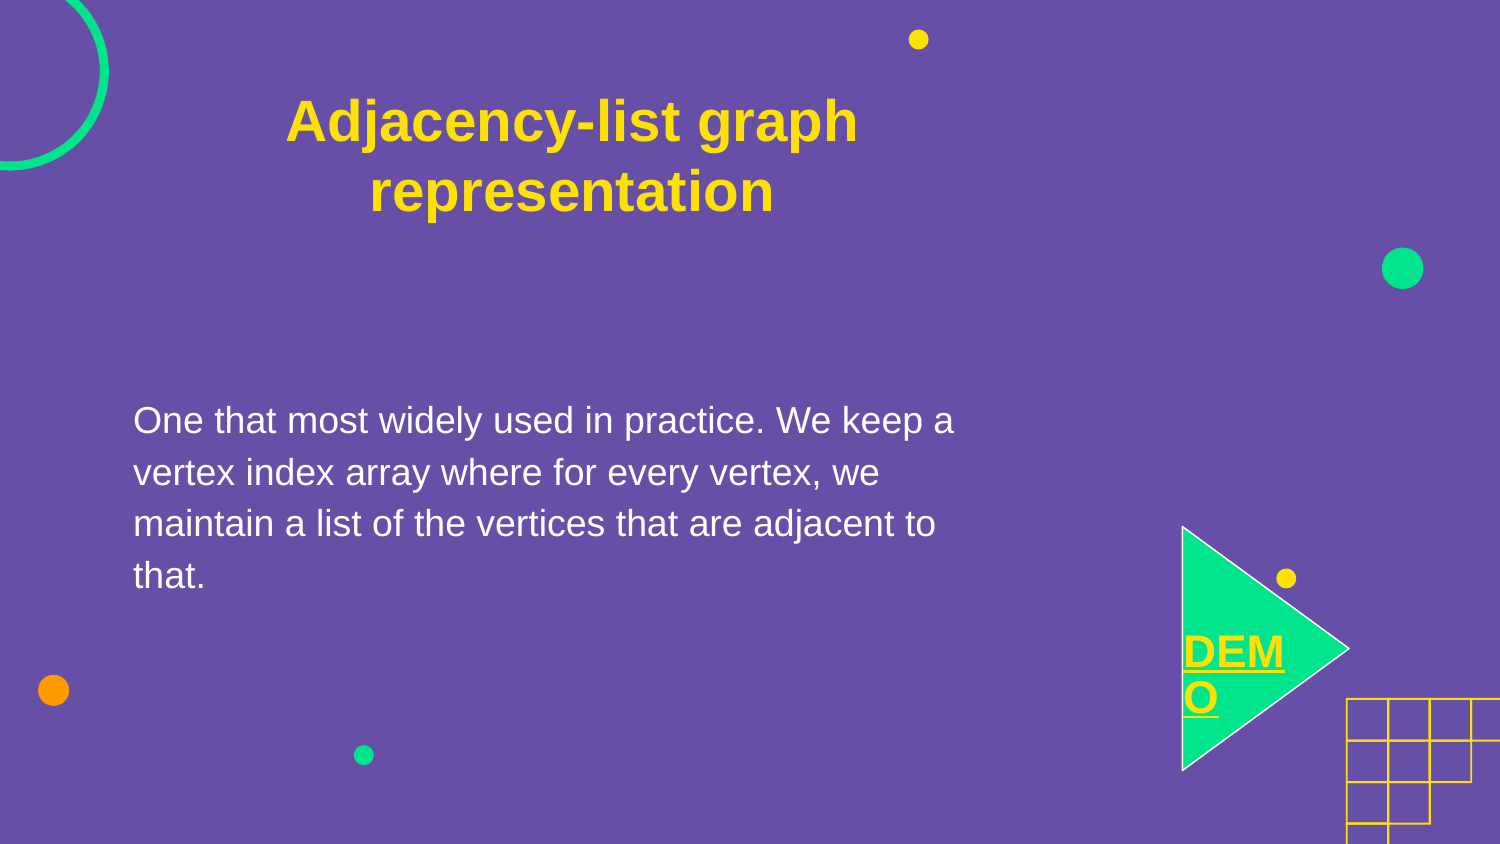

# Adjacency-list graph representation
One that most widely used in practice. We keep a vertex index array where for every vertex, we maintain a list of the vertices that are adjacent to that.

DEMO